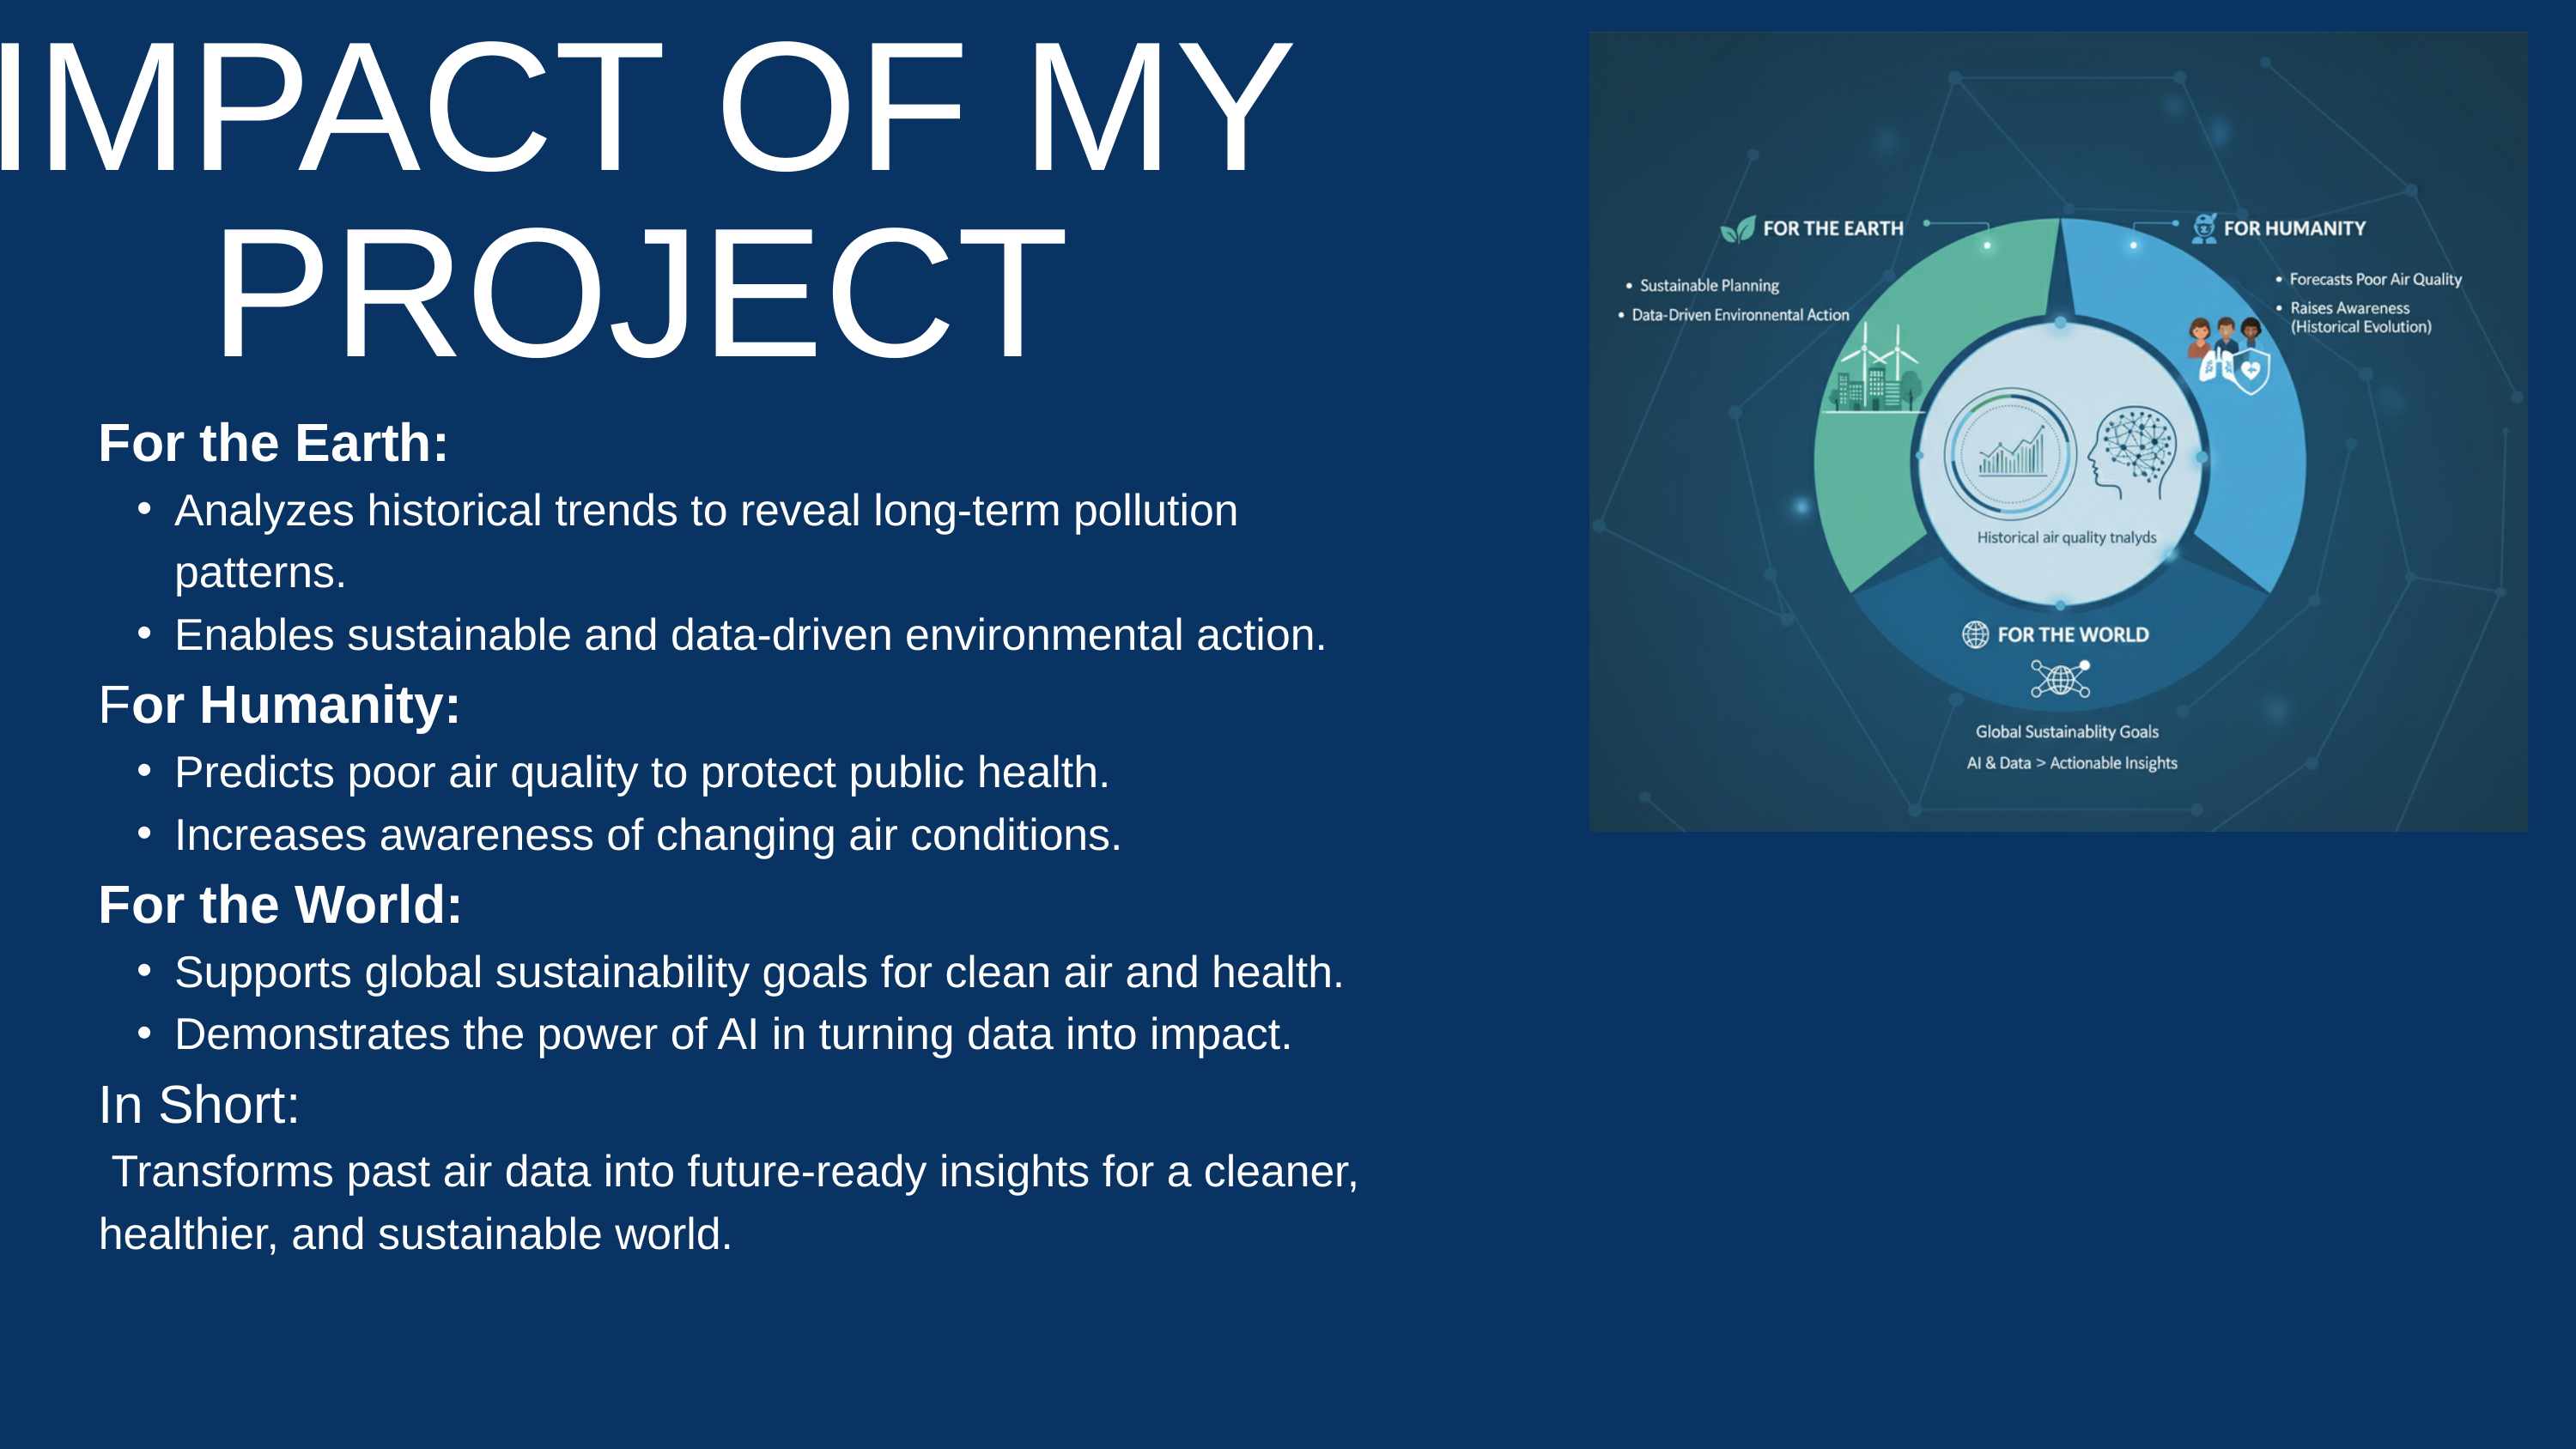

IMPACT OF MY PROJECT

For the Earth:
Analyzes historical trends to reveal long-term pollution patterns.
Enables sustainable and data-driven environmental action.
For Humanity:
Predicts poor air quality to protect public health.
Increases awareness of changing air conditions.
For the World:
Supports global sustainability goals for clean air and health.
Demonstrates the power of AI in turning data into impact.
In Short:
 Transforms past air data into future-ready insights for a cleaner, healthier, and sustainable world.